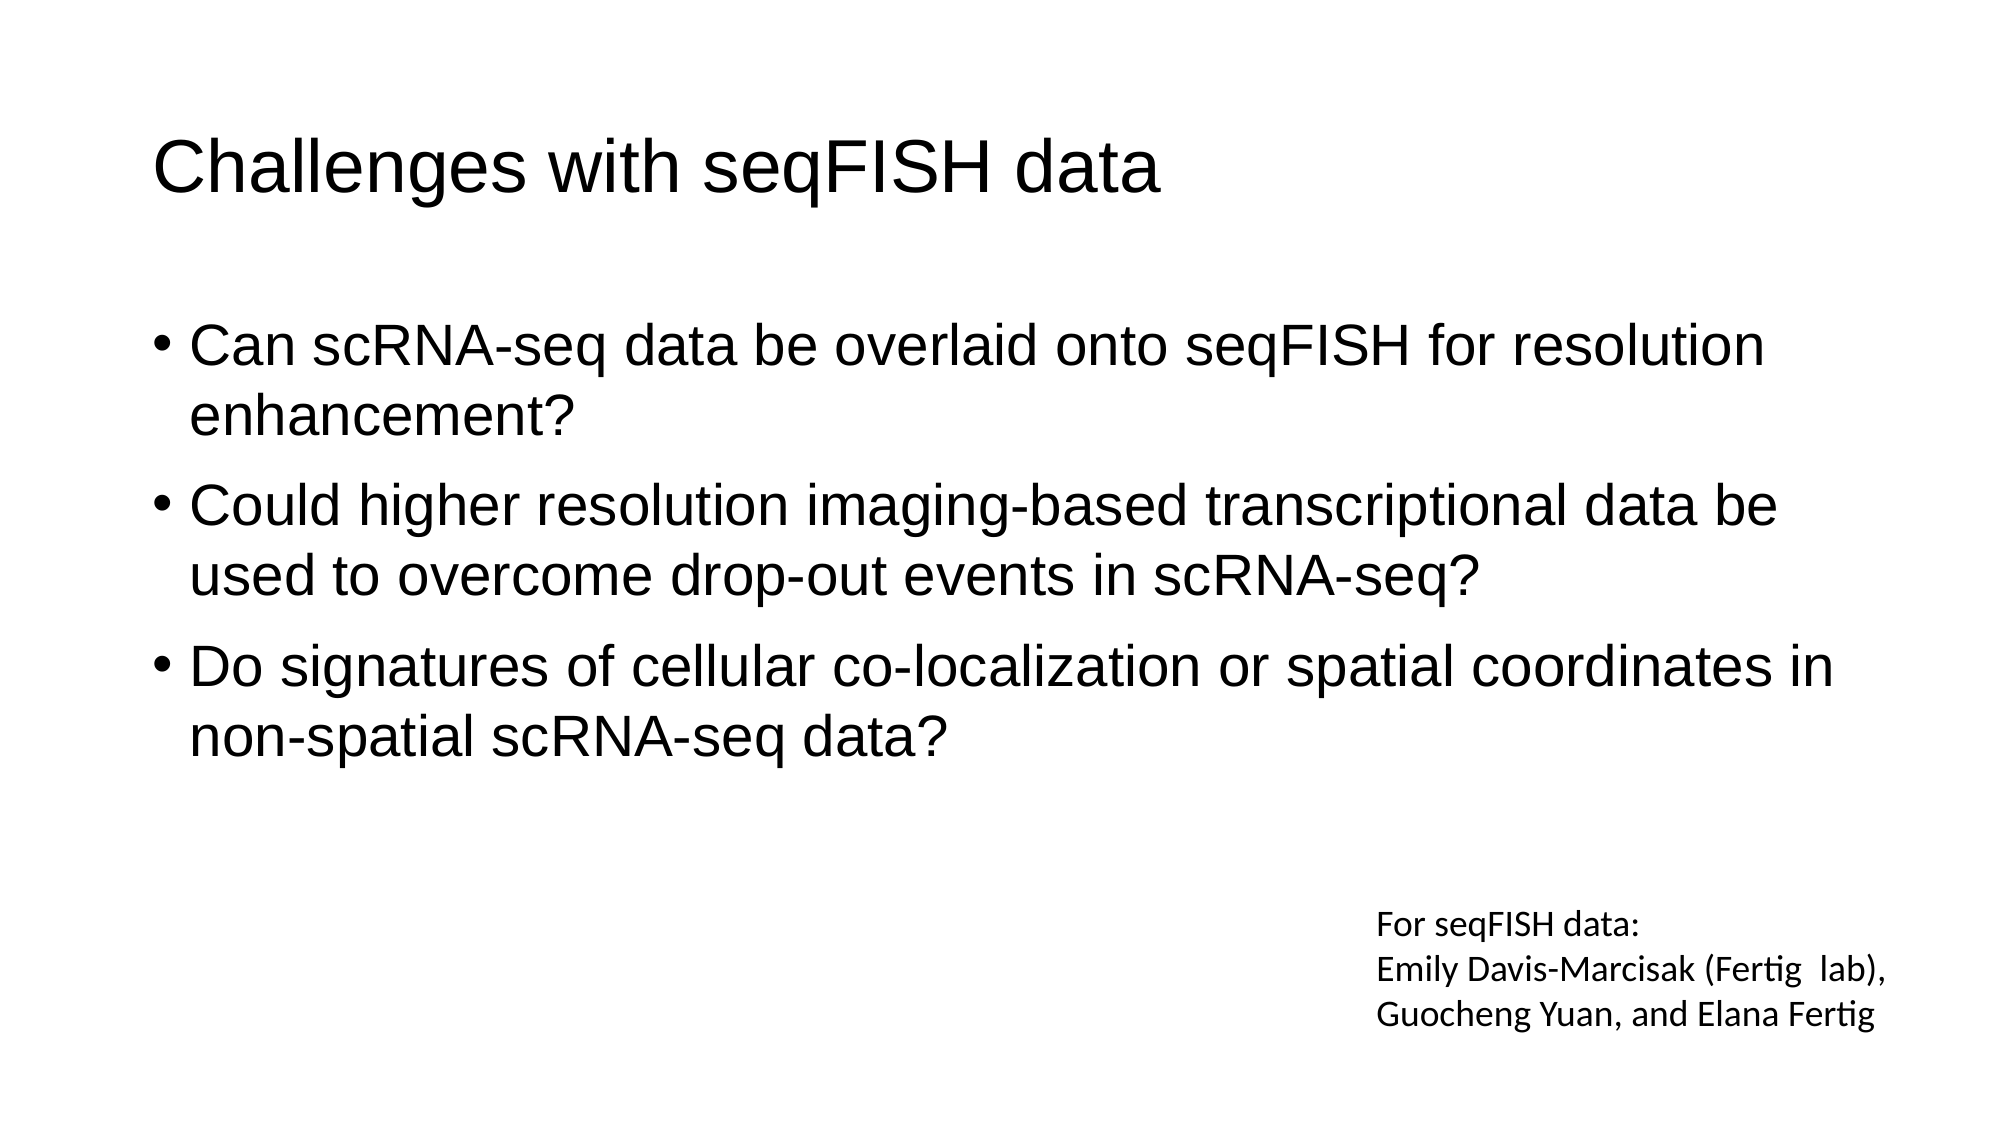

# Challenges with seqFISH data
Can scRNA-seq data be overlaid onto seqFISH for resolution enhancement?
Could higher resolution imaging-based transcriptional data be used to overcome drop-out events in scRNA-seq?
Do signatures of cellular co-localization or spatial coordinates in non-spatial scRNA-seq data?
For seqFISH data:
Emily Davis-Marcisak (Fertig  lab),
Guocheng Yuan, and Elana Fertig